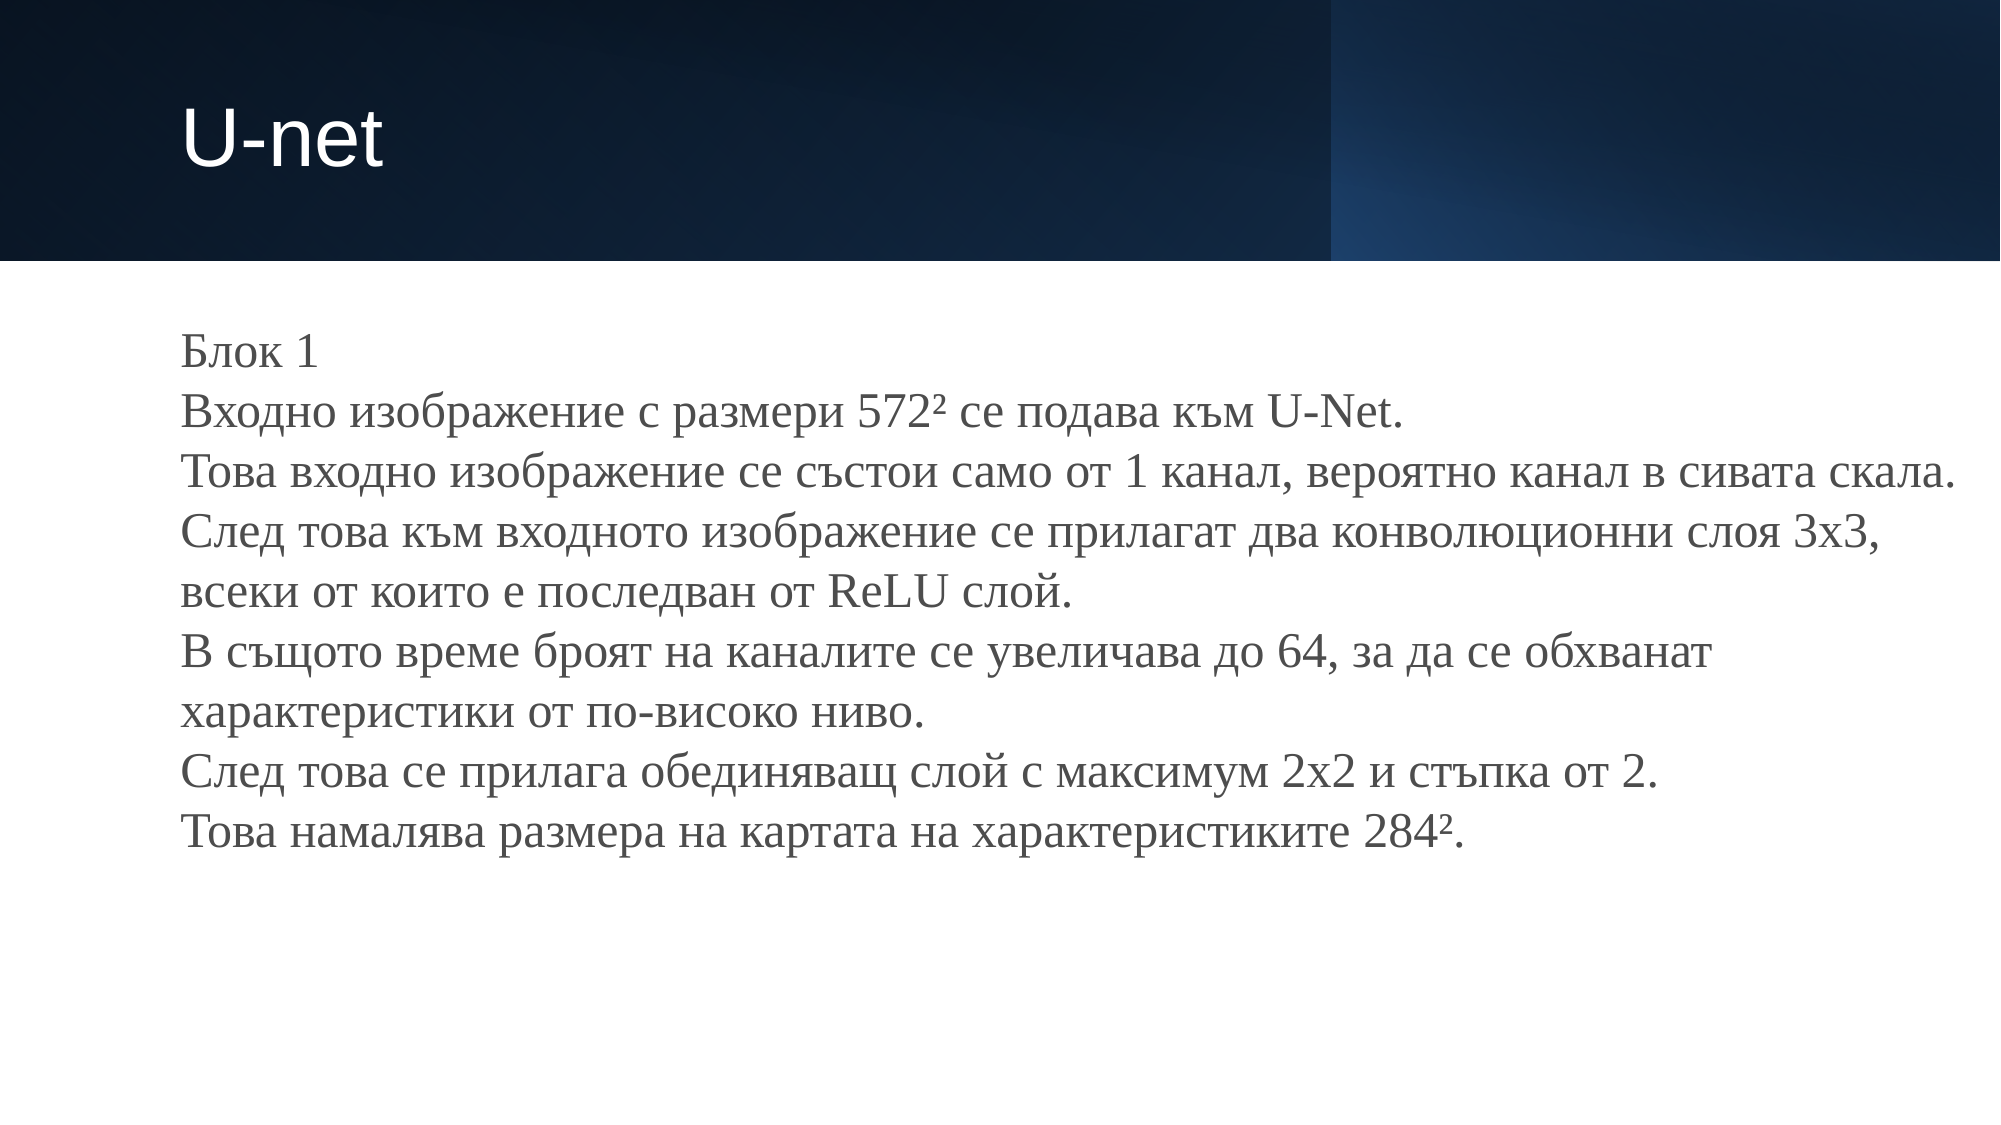

# U-net
Блок 1
Входно изображение с размери 572² се подава към U-Net.
Това входно изображение се състои само от 1 канал, вероятно канал в сивата скала. След това към входното изображение се прилагат два конволюционни слоя 3x3, всеки от които е последван от ReLU слой.
В същото време броят на каналите се увеличава до 64, за да се обхванат характеристики от по-високо ниво.
След това се прилага обединяващ слой с максимум 2x2 и стъпка от 2.
Това намалява размера на картата на характеристиките 284².